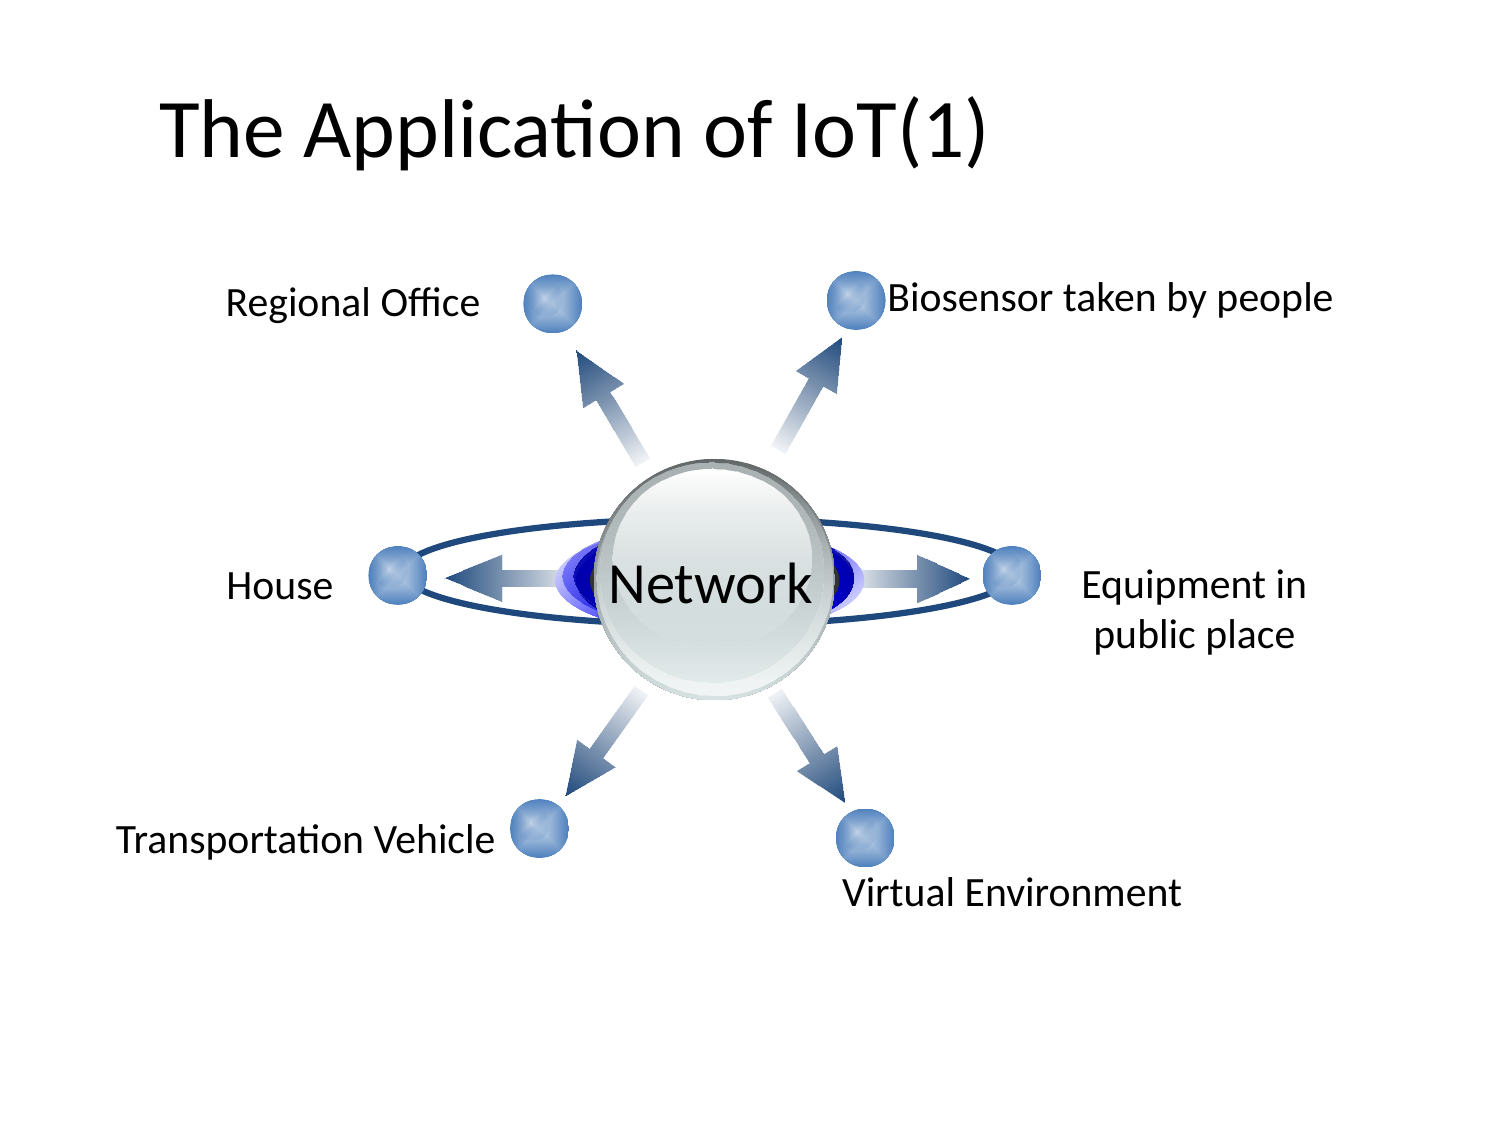

# The Application of IoT(1)
Biosensor taken by people
Regional Office

Network

Equipment in public place
House

Transportation Vehicle

Virtual Environment